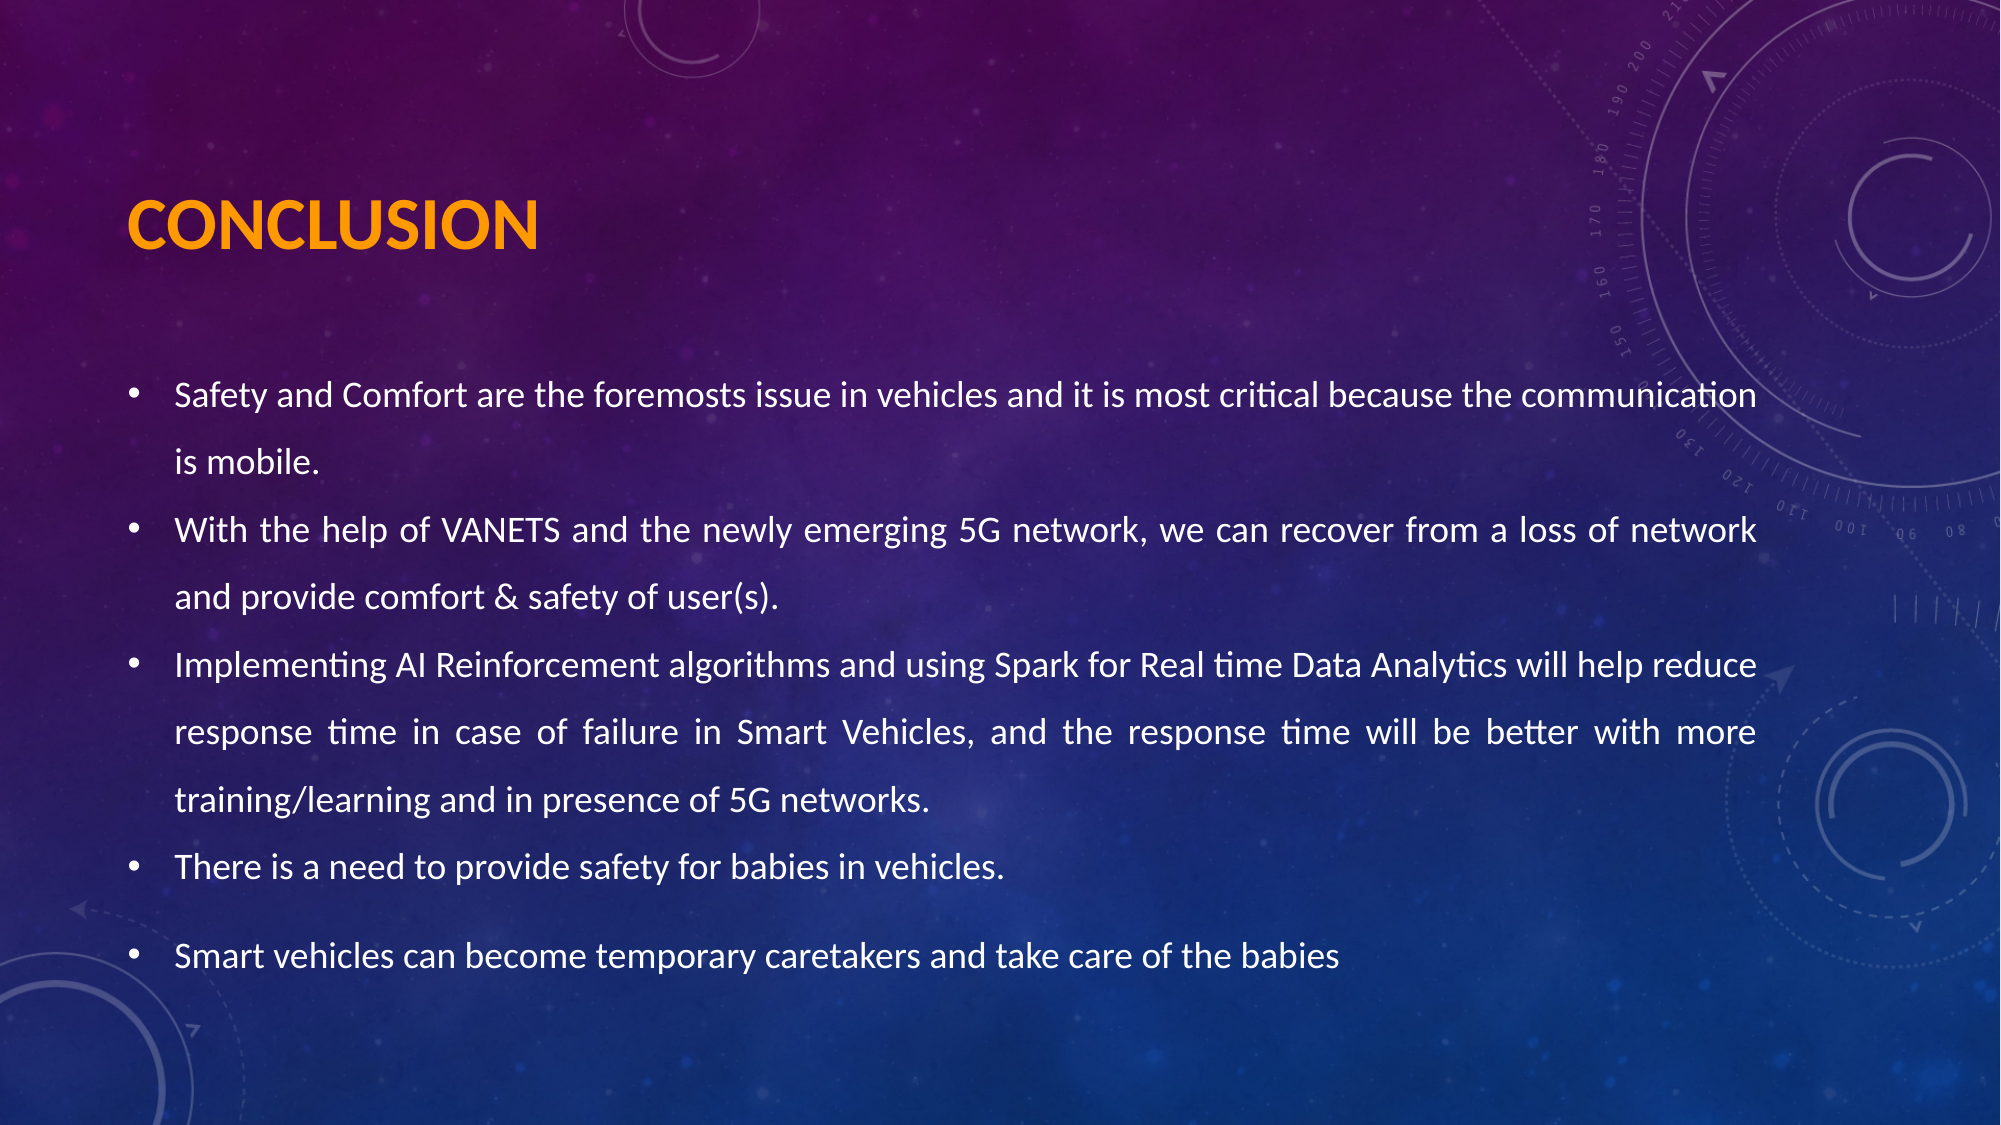

# CONCLUSION
Safety and Comfort are the foremosts issue in vehicles and it is most critical because the communication is mobile.
With the help of VANETS and the newly emerging 5G network, we can recover from a loss of network and provide comfort & safety of user(s).
Implementing AI Reinforcement algorithms and using Spark for Real time Data Analytics will help reduce response time in case of failure in Smart Vehicles, and the response time will be better with more training/learning and in presence of 5G networks.
There is a need to provide safety for babies in vehicles.
Smart vehicles can become temporary caretakers and take care of the babies